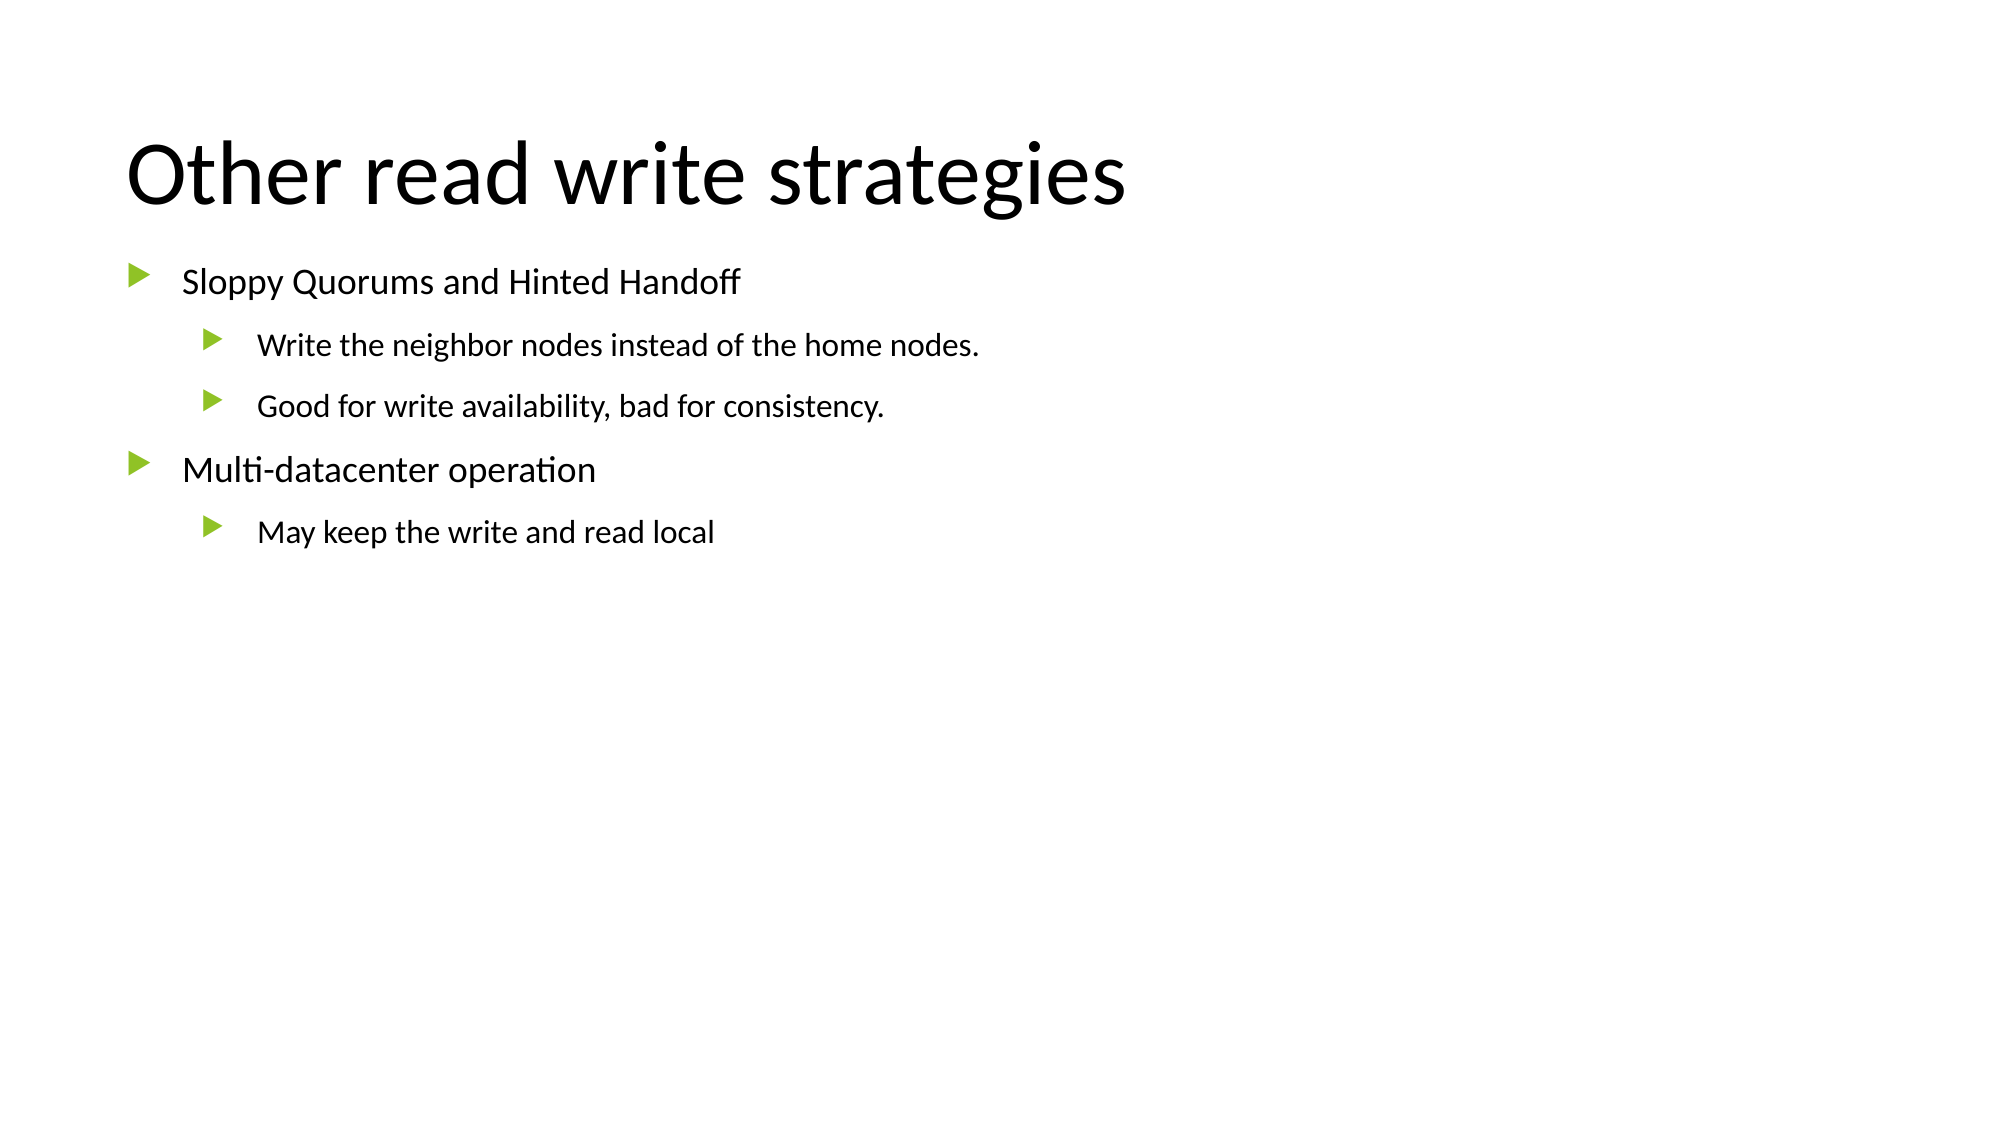

# Other read write strategies
Sloppy Quorums and Hinted Handoff
Write the neighbor nodes instead of the home nodes.
Good for write availability, bad for consistency.
Multi-datacenter operation
May keep the write and read local